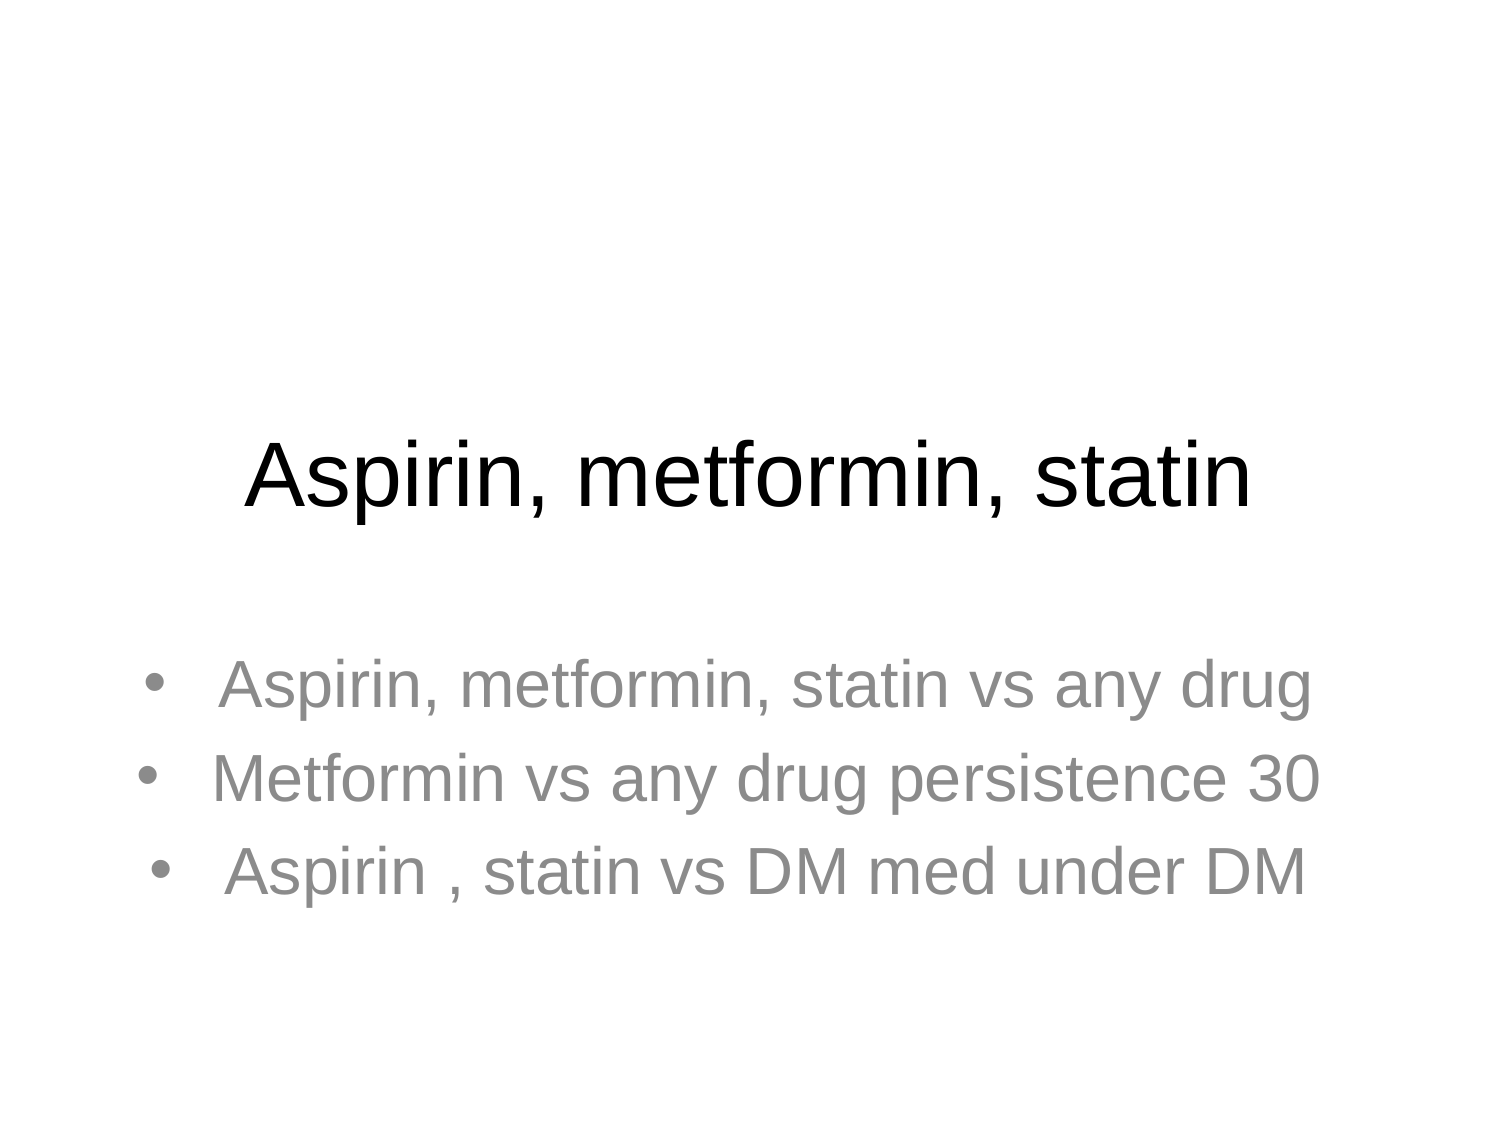

# Aspirin, metformin, statin
Aspirin, metformin, statin vs any drug
Metformin vs any drug persistence 30
Aspirin , statin vs DM med under DM